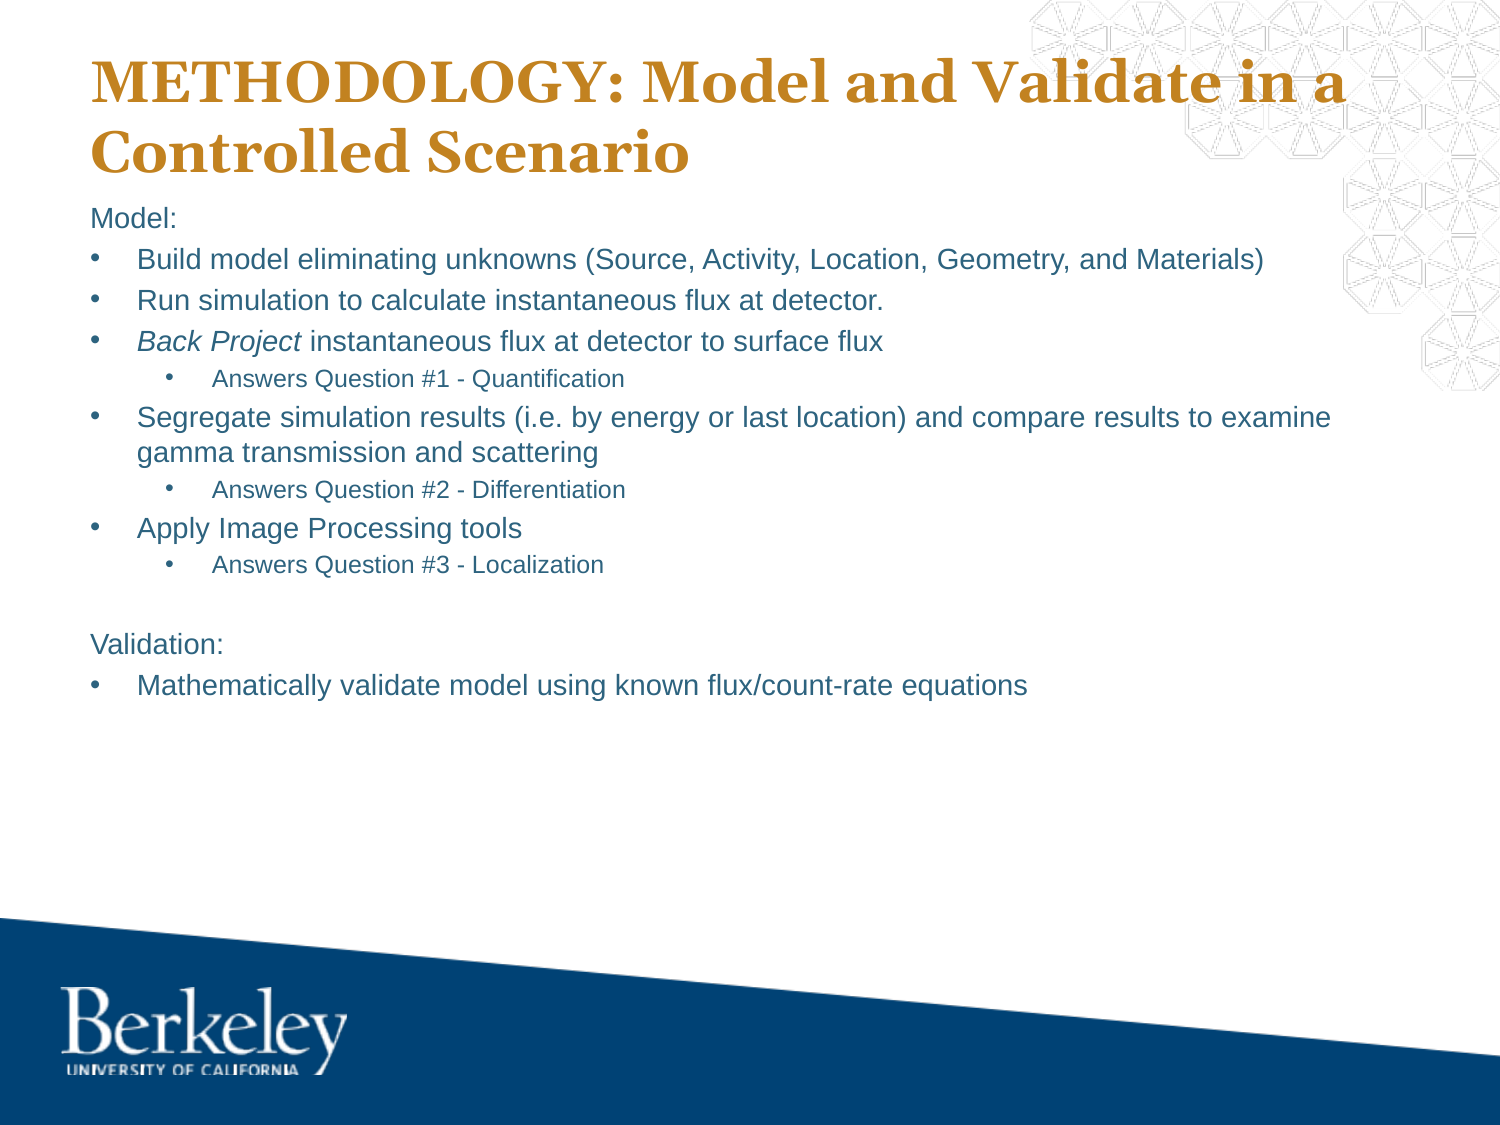

# METHODOLOGY: Model and Validate in a Controlled Scenario
Model:
Build model eliminating unknowns (Source, Activity, Location, Geometry, and Materials)
Run simulation to calculate instantaneous flux at detector.
Back Project instantaneous flux at detector to surface flux
Answers Question #1 - Quantification
Segregate simulation results (i.e. by energy or last location) and compare results to examine gamma transmission and scattering
Answers Question #2 - Differentiation
Apply Image Processing tools
Answers Question #3 - Localization

Validation:
Mathematically validate model using known flux/count-rate equations